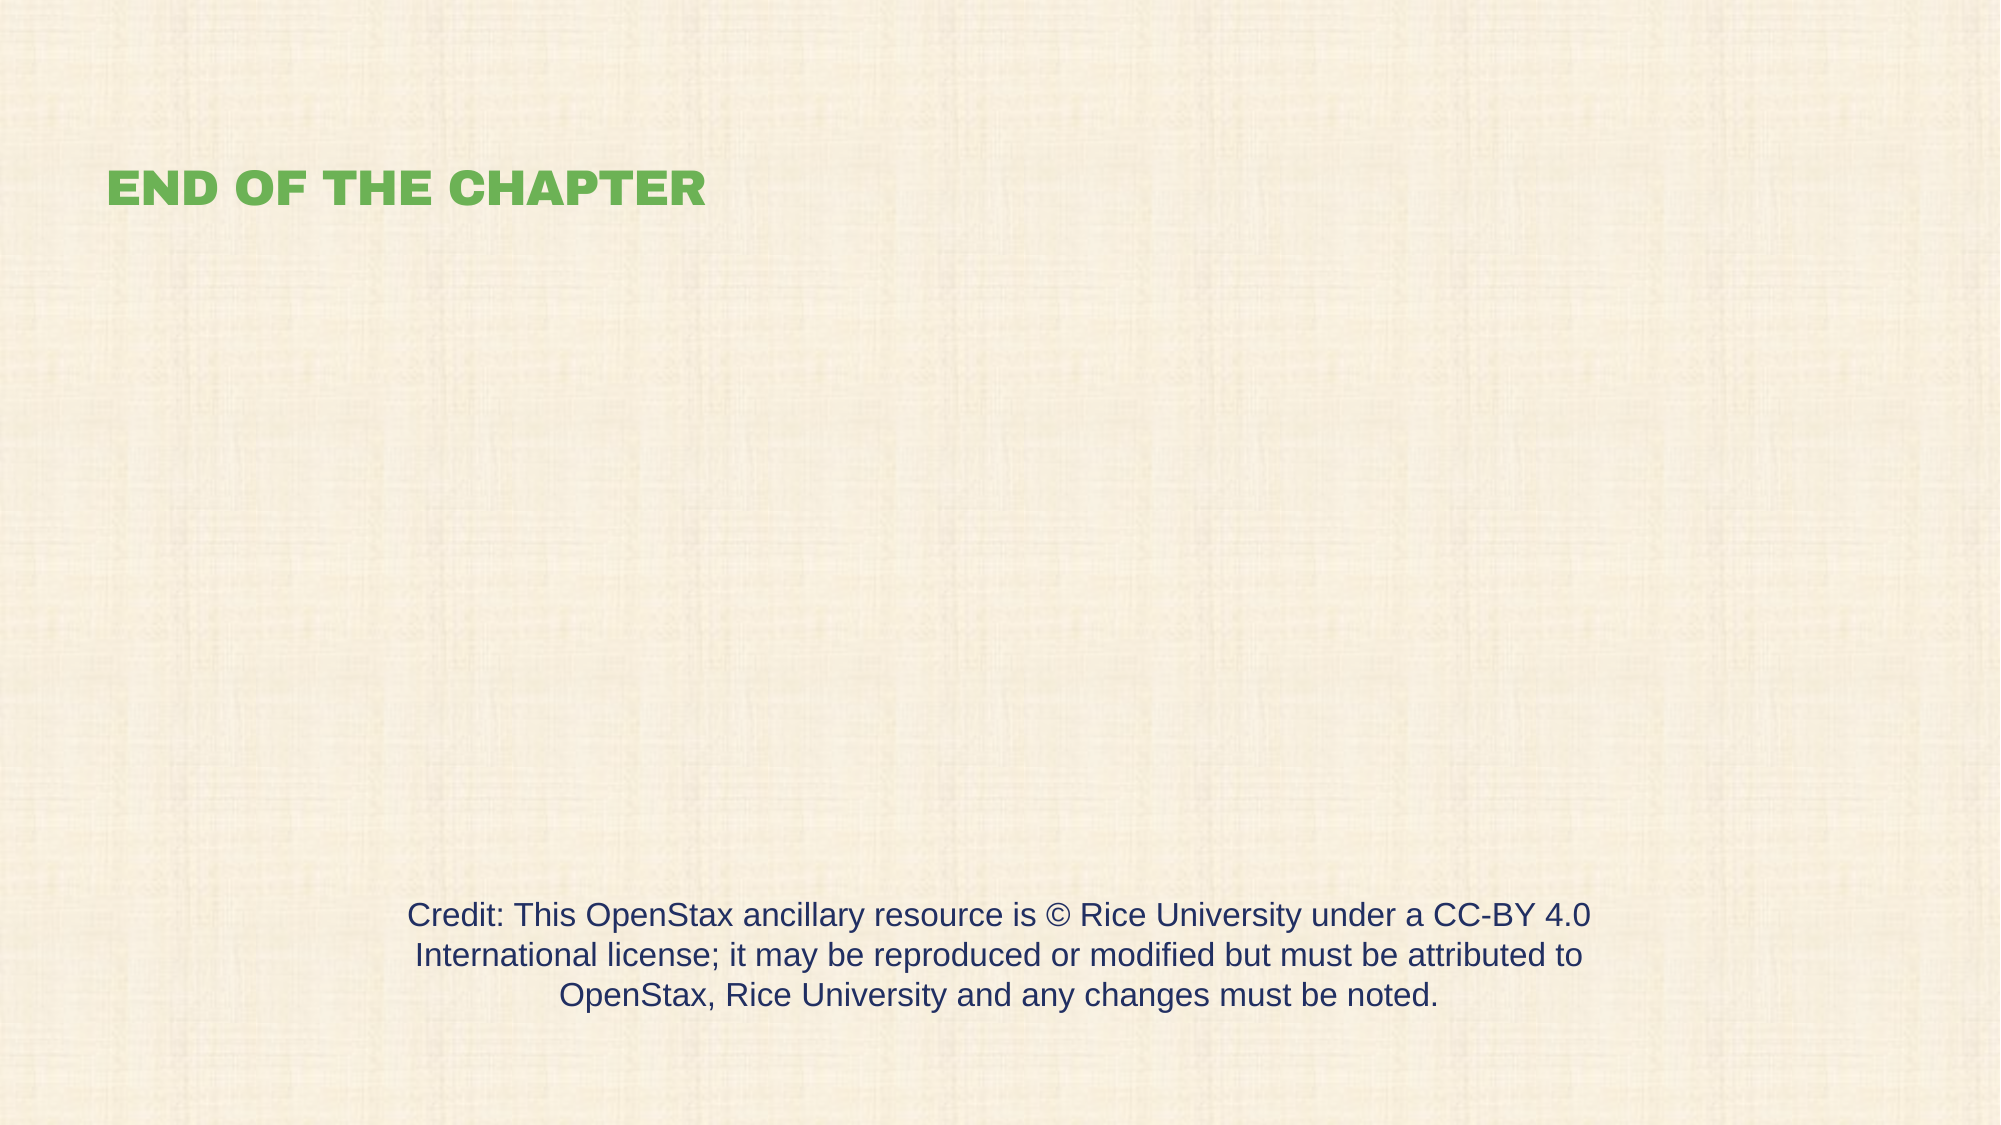

# End of the chapter
Credit: This OpenStax ancillary resource is © Rice University under a CC-BY 4.0 International license; it may be reproduced or modified but must be attributed to OpenStax, Rice University and any changes must be noted.